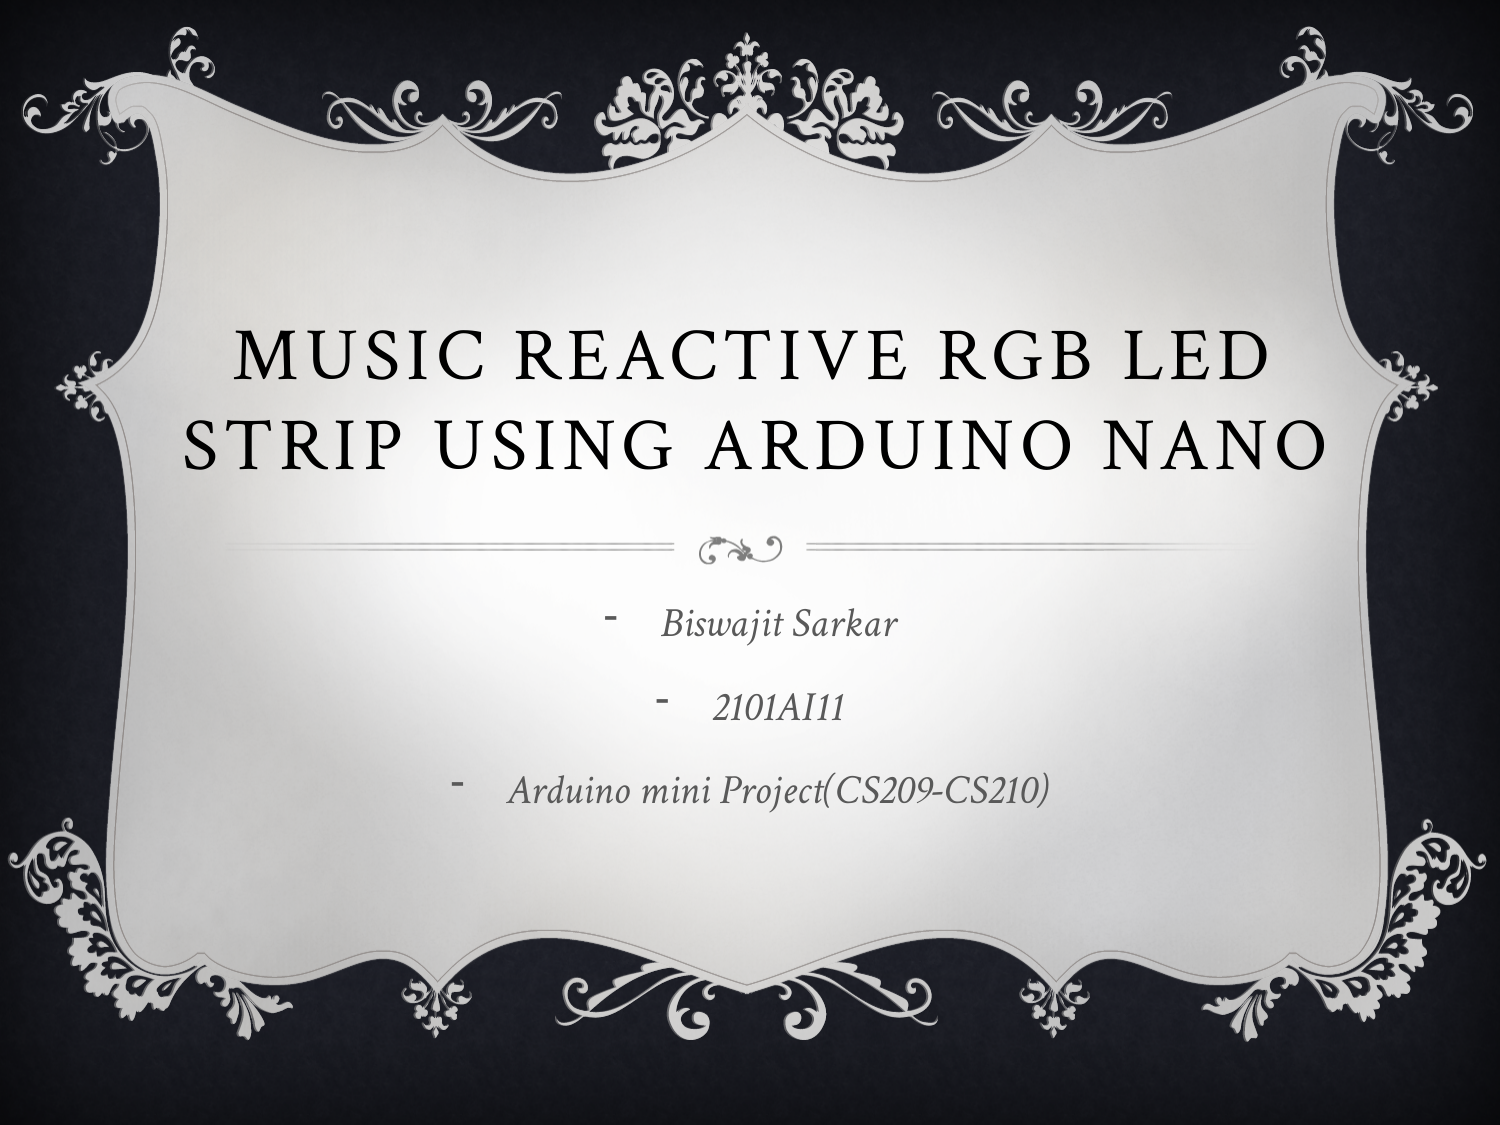

# Music Reactive RGB LED Strip using arduino nano​
Biswajit Sarkar
2101AI11
Arduino mini Project(CS209-CS210)